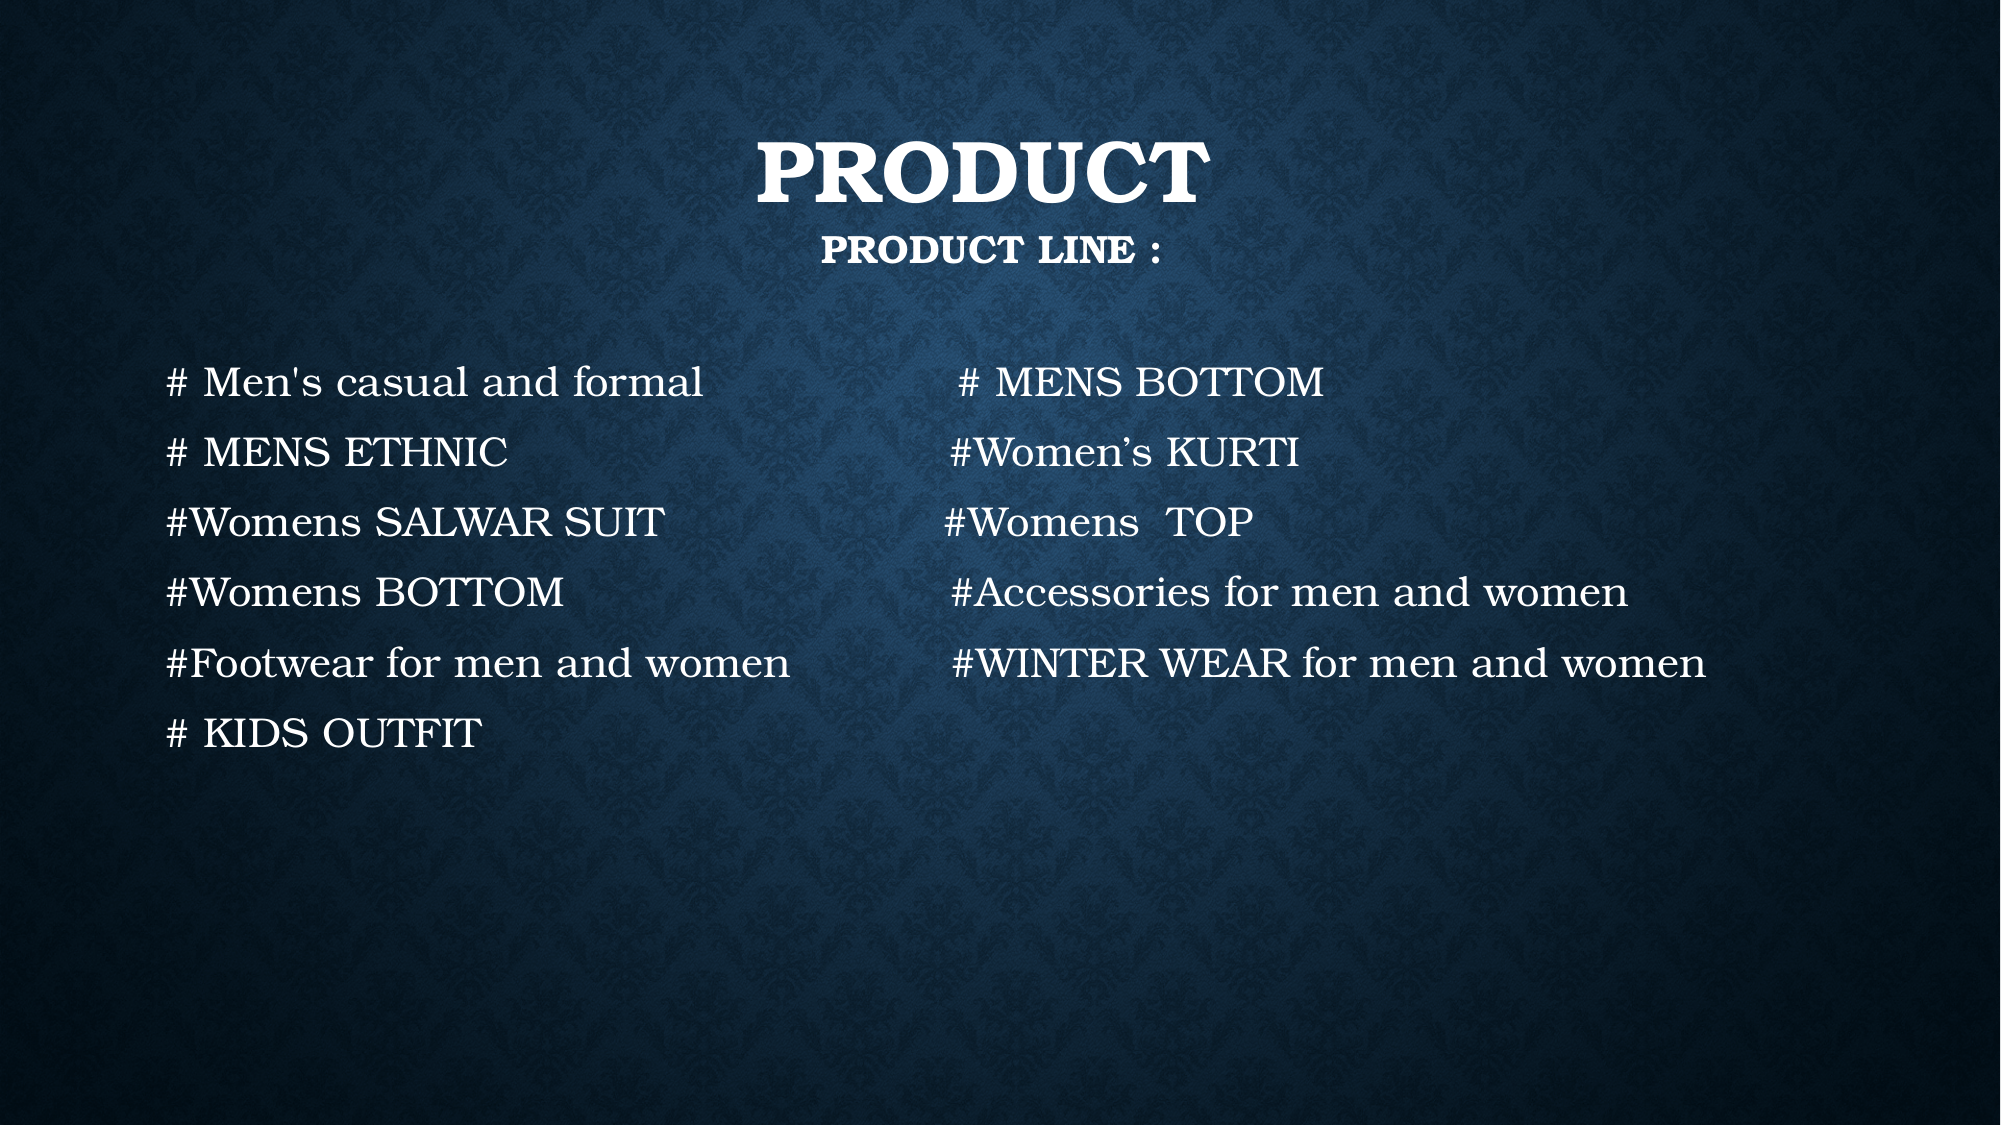

# Product Product line :
# Men's casual and formal                   # MENS BOTTOM
# MENS ETHNIC                                 #Women’s KURTI
#Womens SALWAR SUIT                     #Womens  TOP
#Womens BOTTOM                             #Accessories for men and women
#Footwear for men and women            #WINTER WEAR for men and women
# KIDS OUTFIT